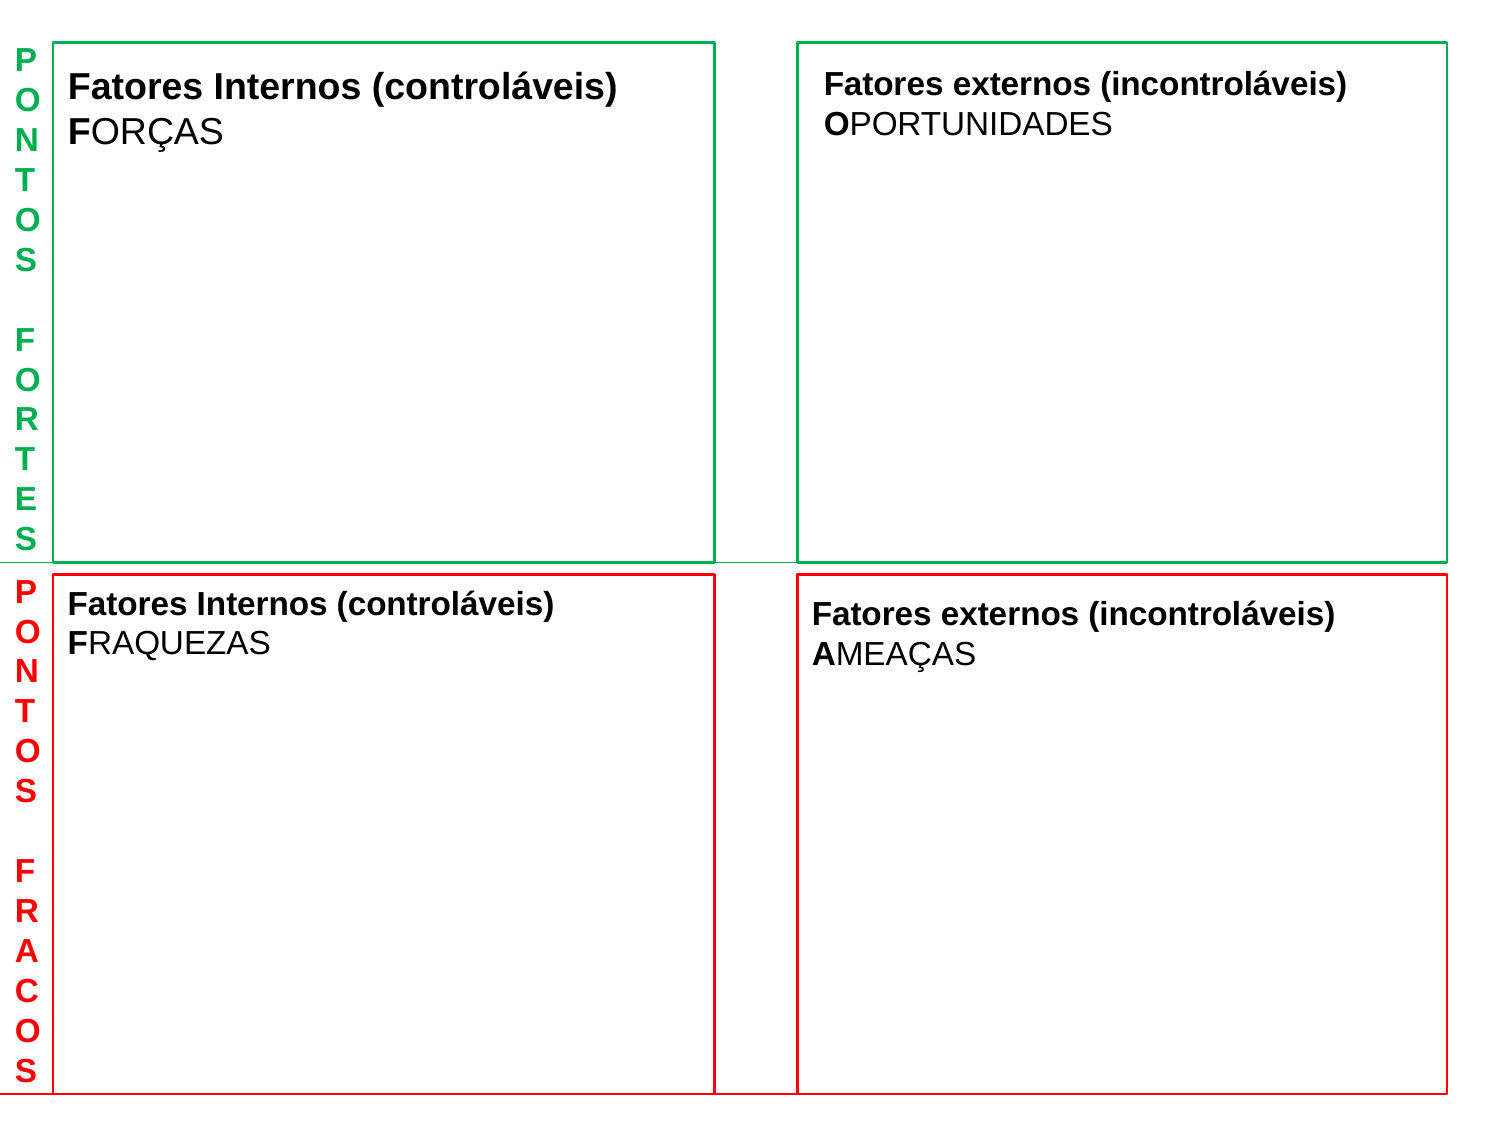

P
O
N
T
O
S FO
R
T
E
S

Fatores Internos (controláveis)
FORÇAS
Fatores externos (incontroláveis)
OPORTUNIDADES

P
O
N
T
O
S F
R
A
C
O
S

Fatores Internos (controláveis)
FRAQUEZAS

Fatores externos (incontroláveis)
AMEAÇAS